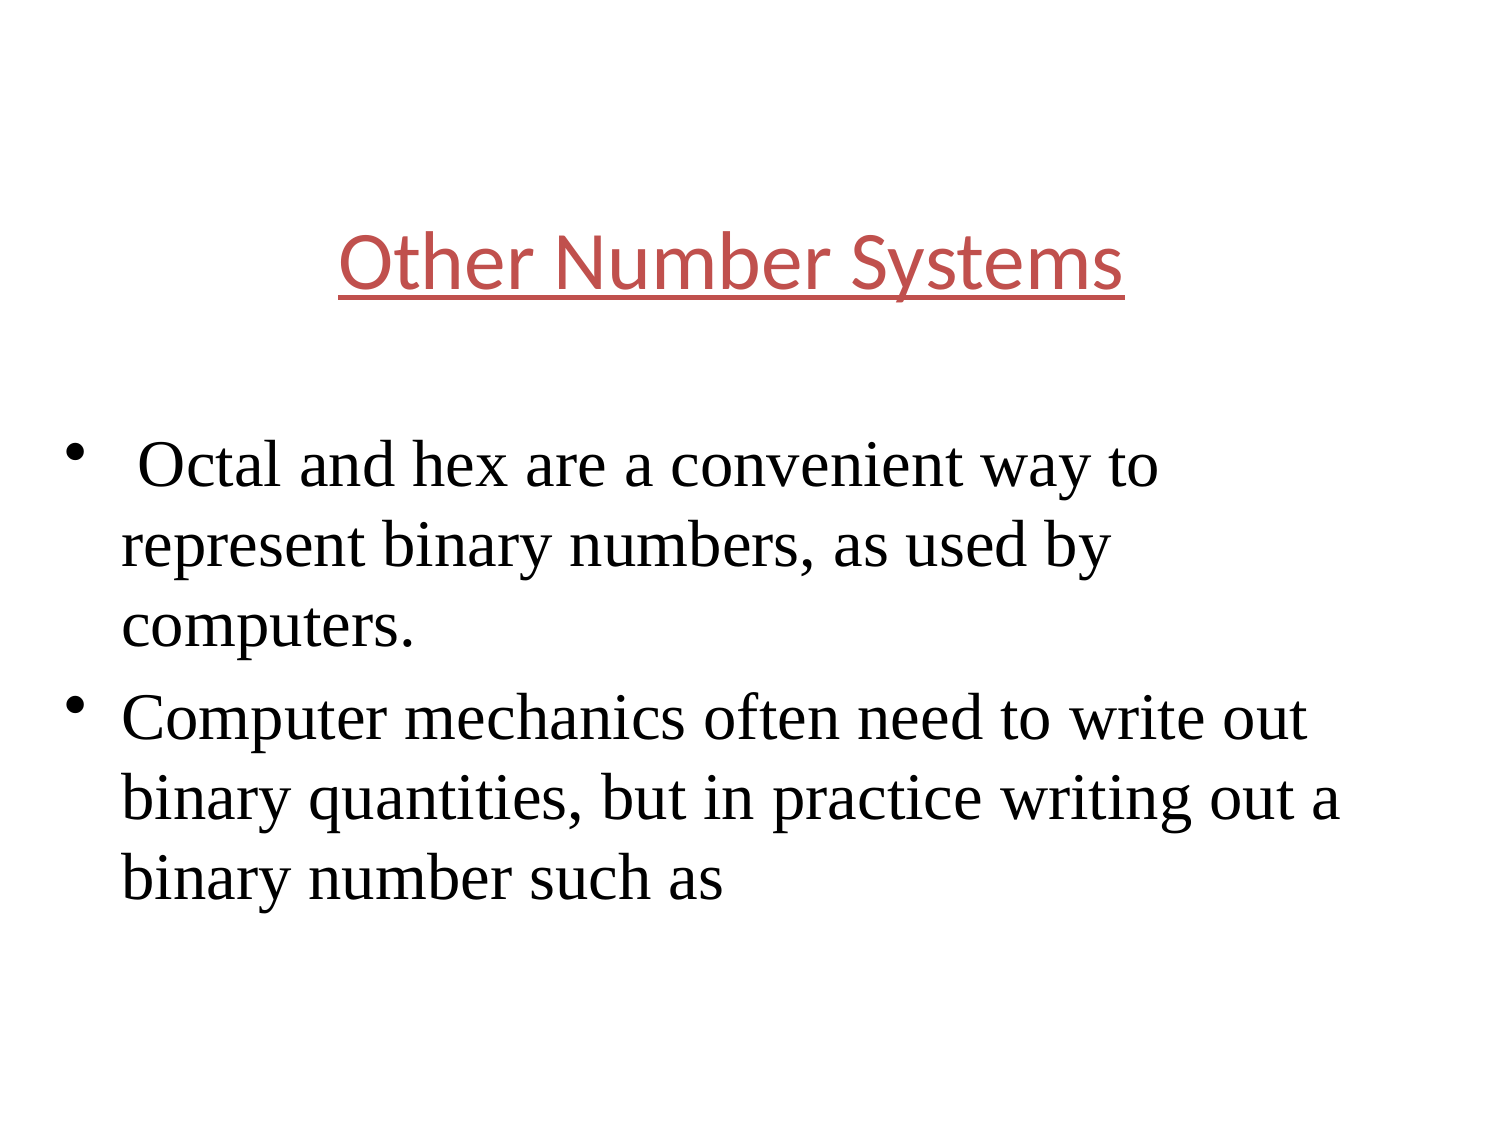

Other Number Systems

 Octal and hex are a convenient way to represent binary numbers, as used by computers.
Computer mechanics often need to write out binary quantities, but in practice writing out a binary number such as